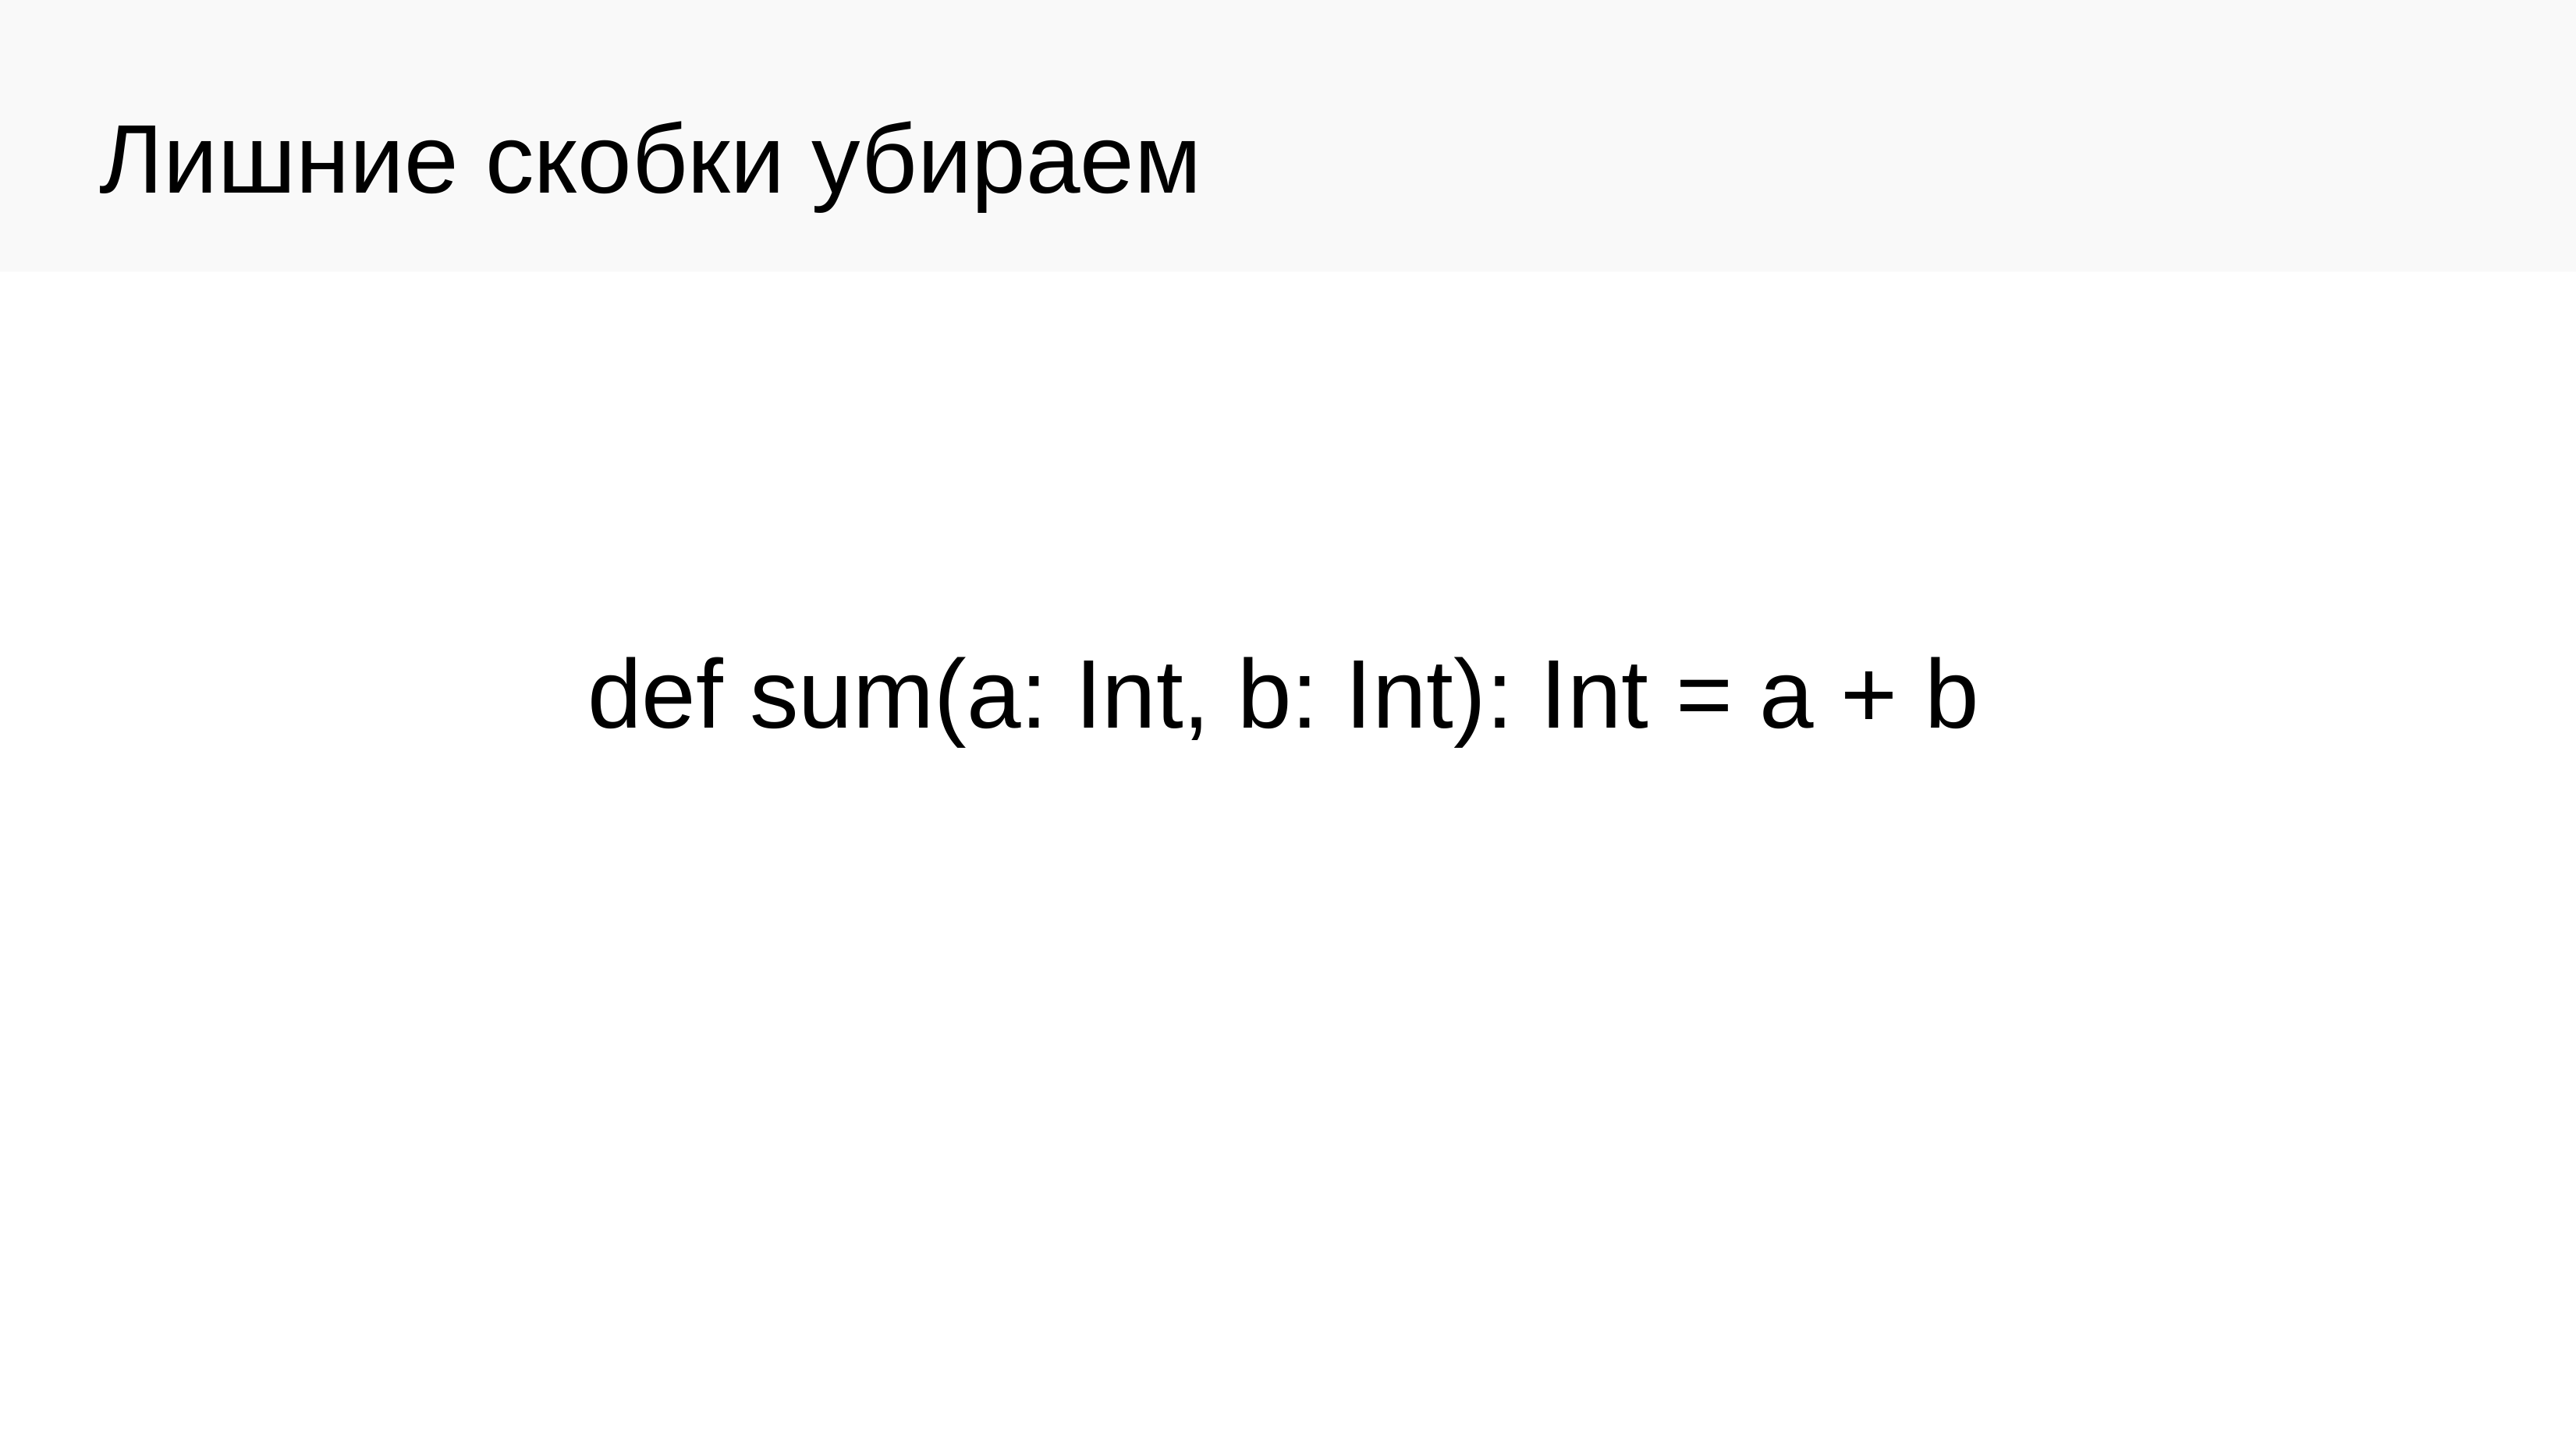

Лишние скобки убираем
def sum(a: Int, b: Int): Int = a + b